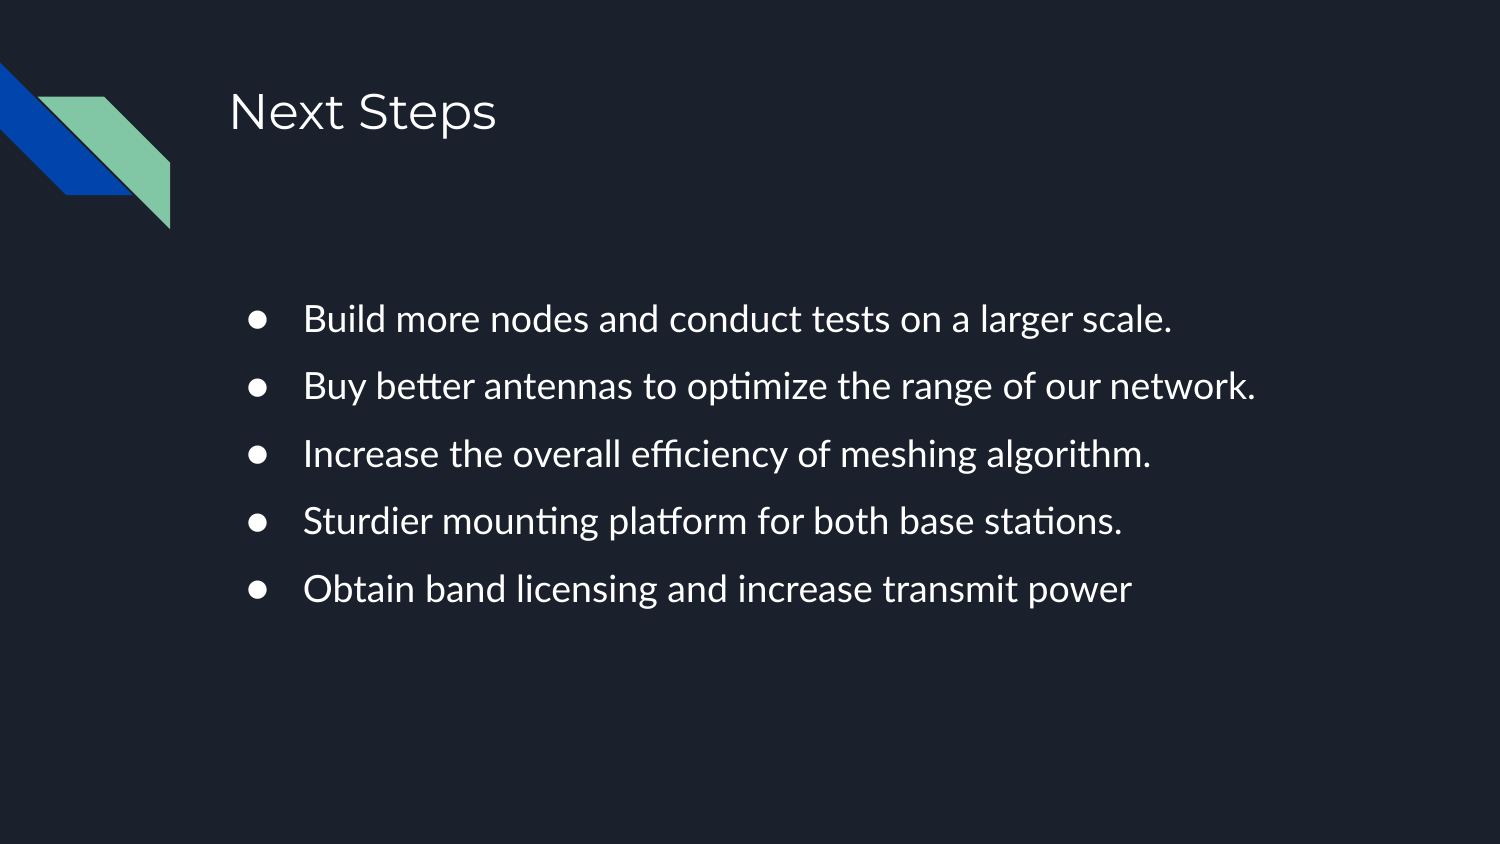

# Next Steps
Build more nodes and conduct tests on a larger scale.
Buy better antennas to optimize the range of our network.
Increase the overall efficiency of meshing algorithm.
Sturdier mounting platform for both base stations.
Obtain band licensing and increase transmit power